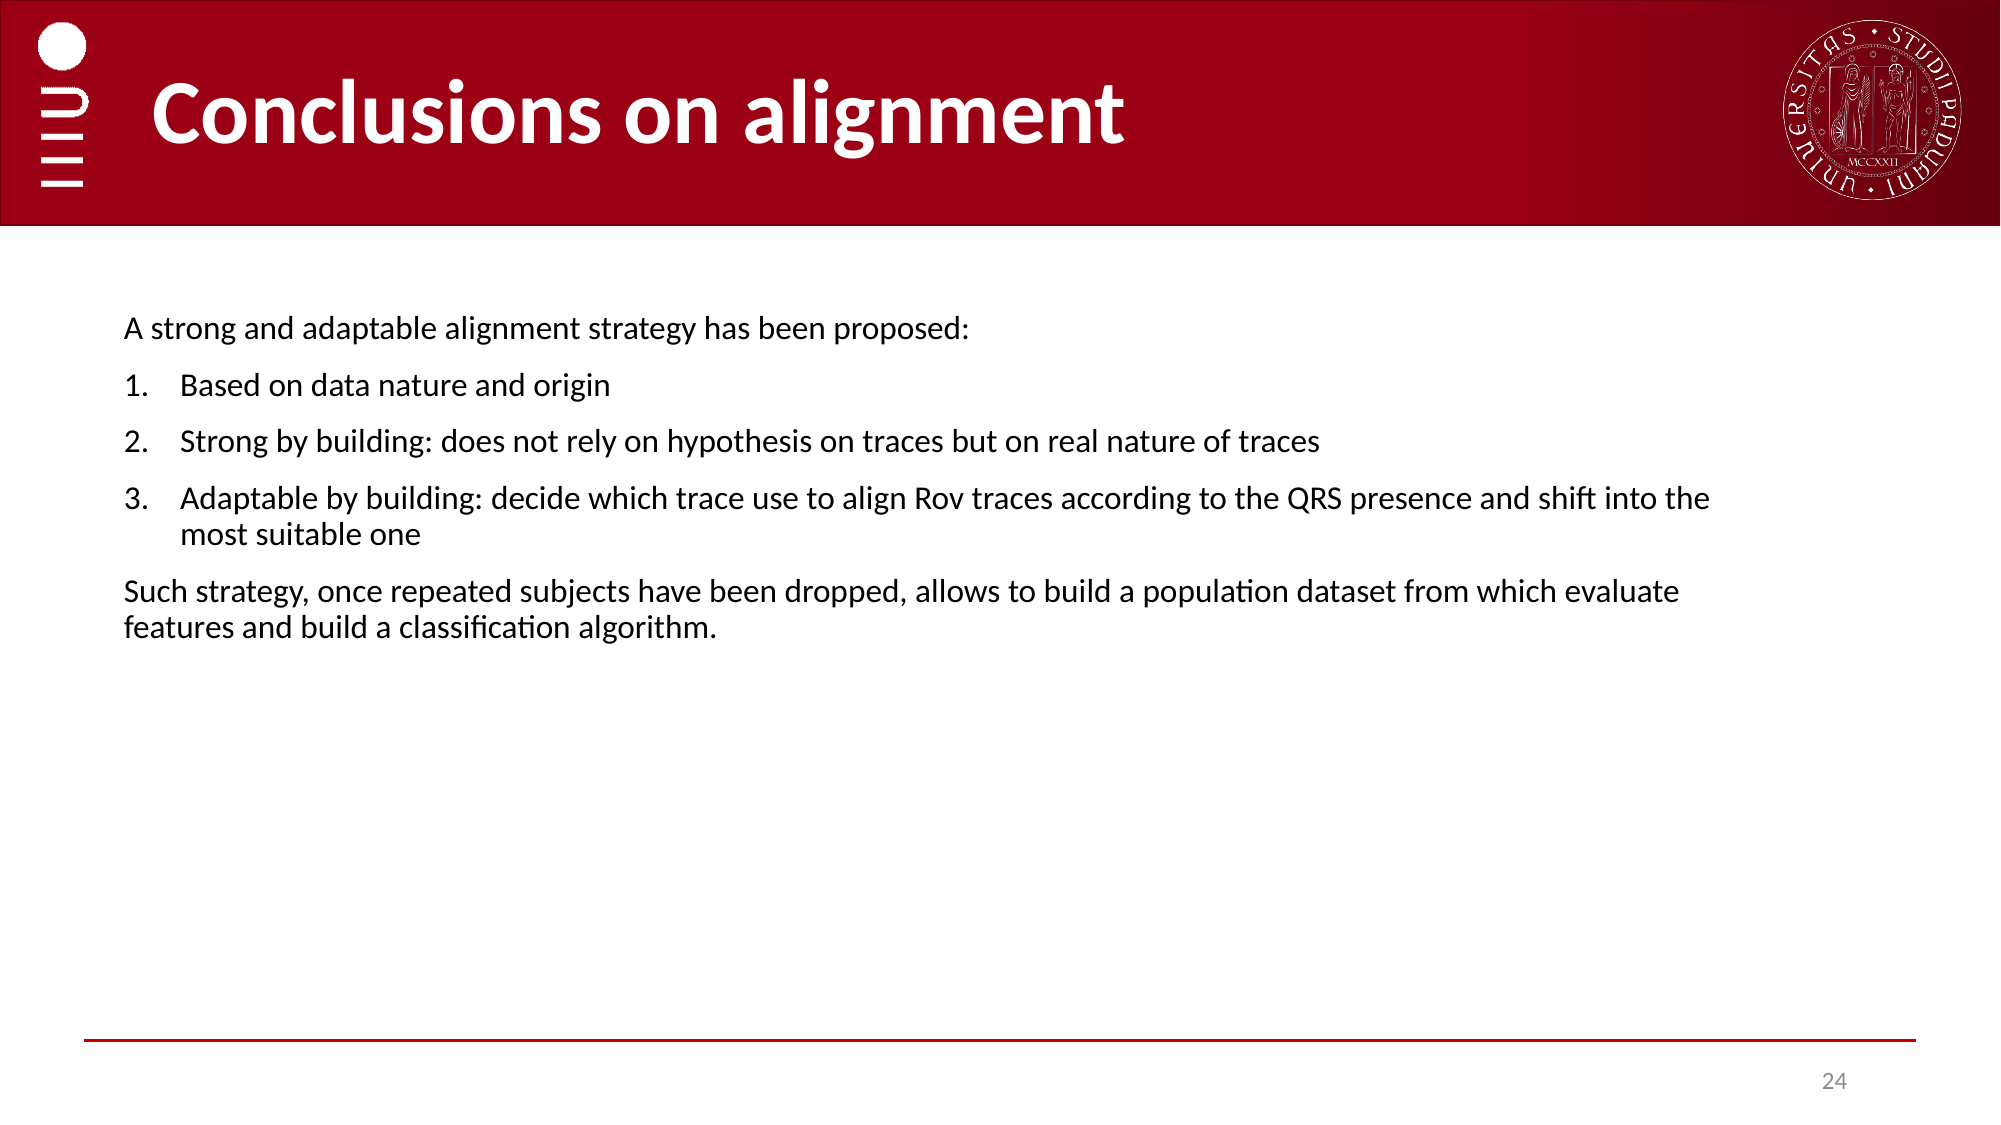

# Conclusions on alignment
A strong and adaptable alignment strategy has been proposed:
Based on data nature and origin
Strong by building: does not rely on hypothesis on traces but on real nature of traces
Adaptable by building: decide which trace use to align Rov traces according to the QRS presence and shift into the most suitable one
Such strategy, once repeated subjects have been dropped, allows to build a population dataset from which evaluate features and build a classification algorithm.

24